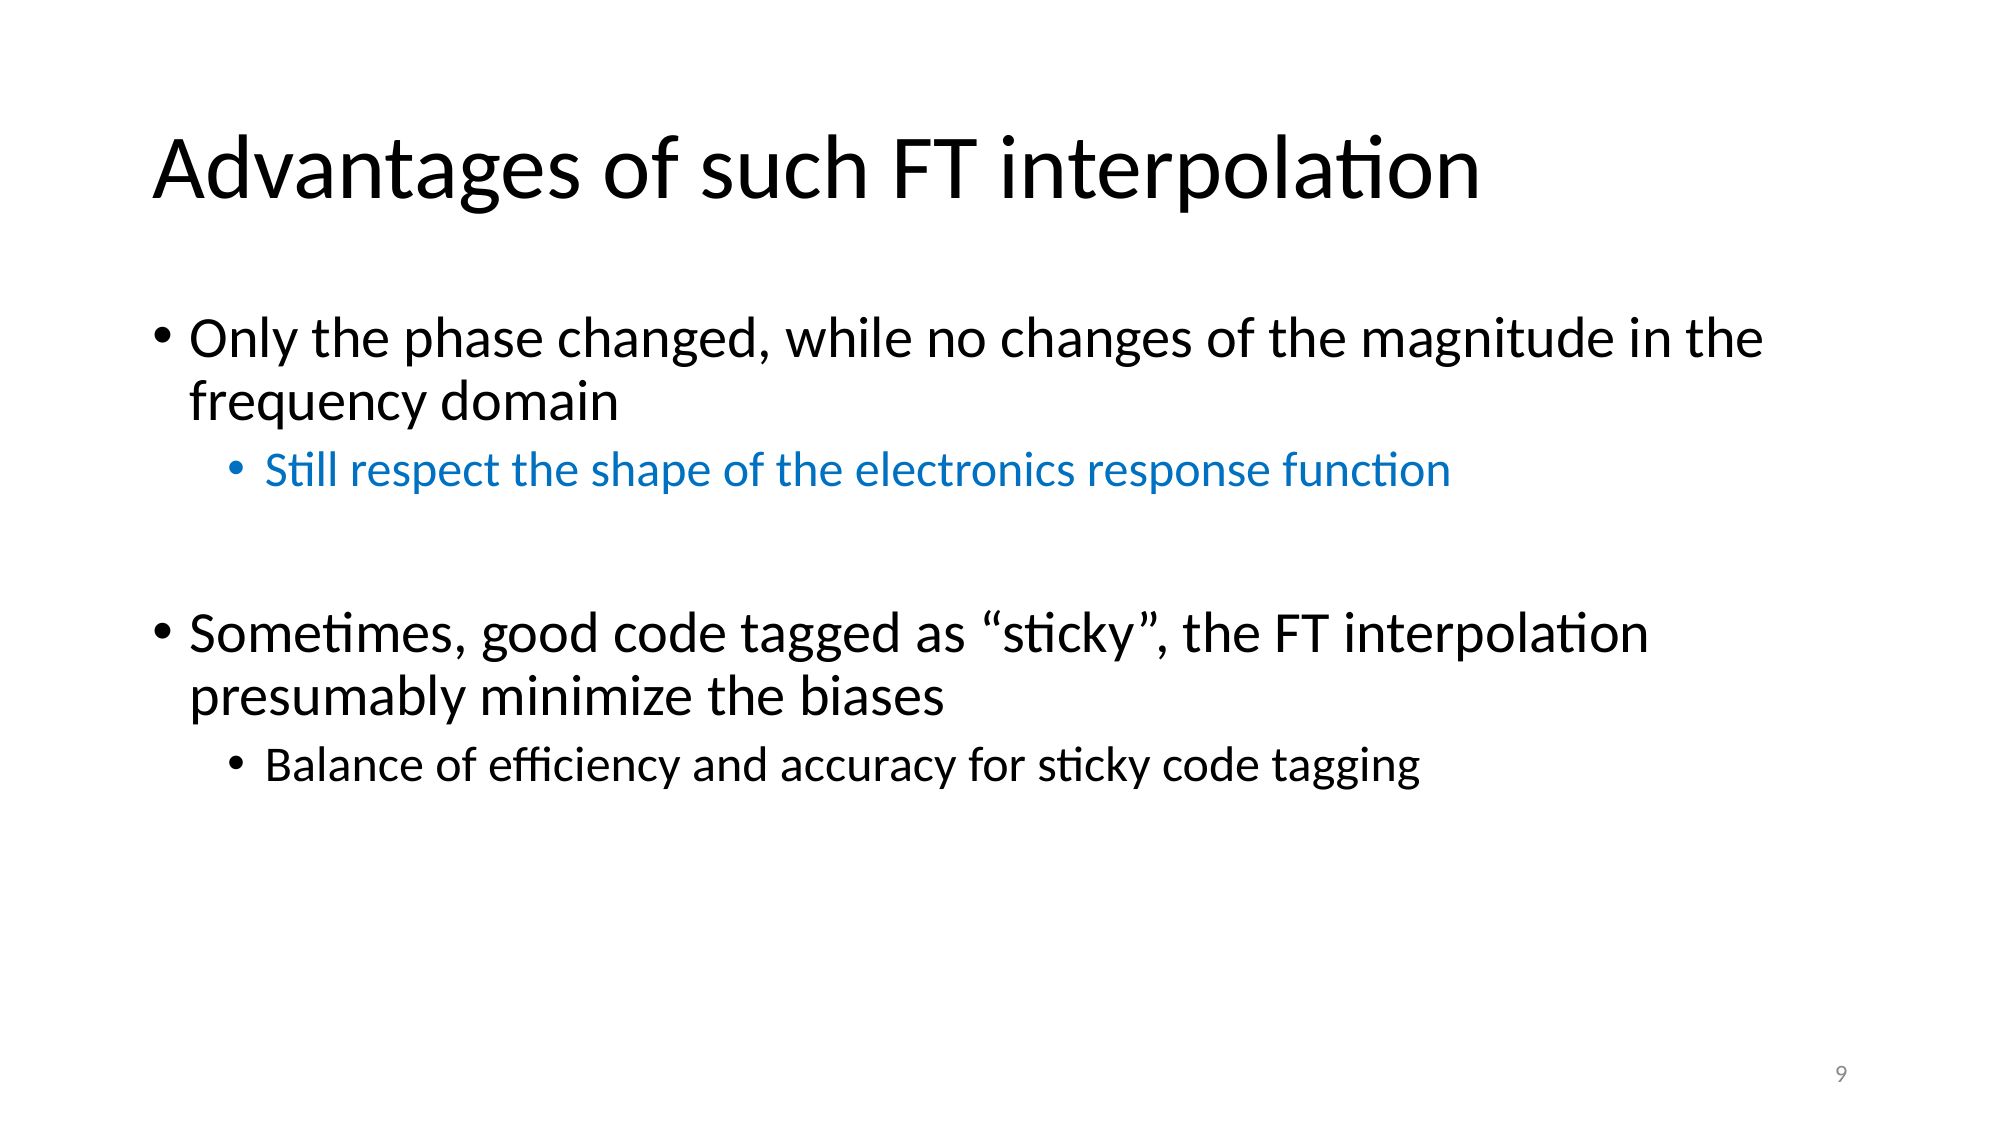

# Advantages of such FT interpolation
Only the phase changed, while no changes of the magnitude in the frequency domain
Still respect the shape of the electronics response function

Sometimes, good code tagged as “sticky”, the FT interpolation presumably minimize the biases
Balance of efficiency and accuracy for sticky code tagging
9